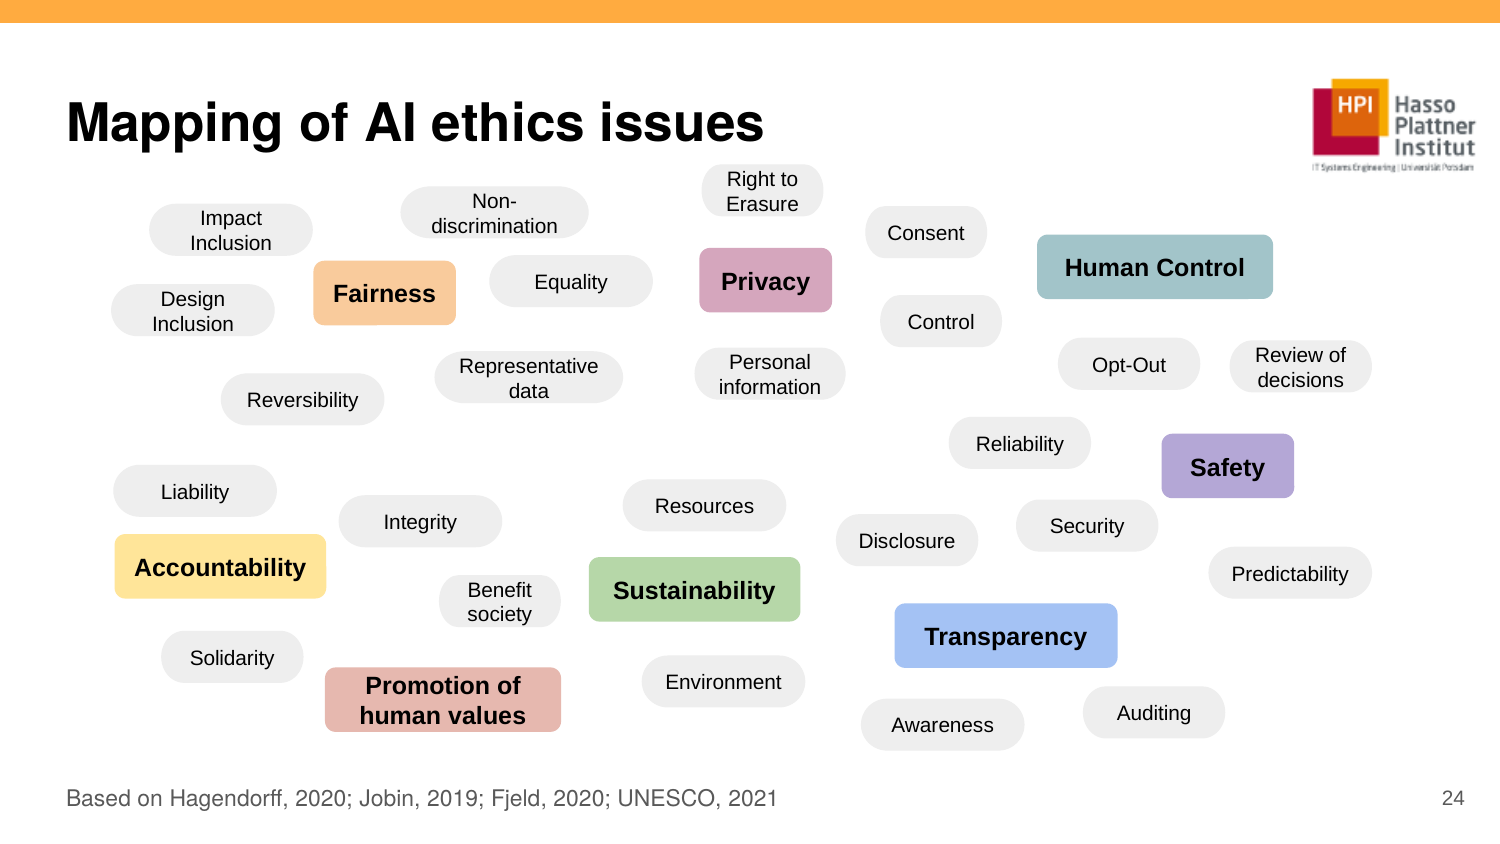

# Mapping of AI ethics issues
Right to Erasure
Non-discrimination
Impact Inclusion
Consent
Human Control
Privacy
Equality
Fairness
Design Inclusion
Control
Opt-Out
Review of decisions
Personal information
Representative data
Reversibility
Reliability
Safety
Liability
Resources
Integrity
Security
Disclosure
Accountability
Predictability
Sustainability
Benefit society
Transparency
Solidarity
Environment
Promotion of human values
Auditing
Awareness
24
Based on Hagendorff, 2020; Jobin, 2019; Fjeld, 2020; UNESCO, 2021